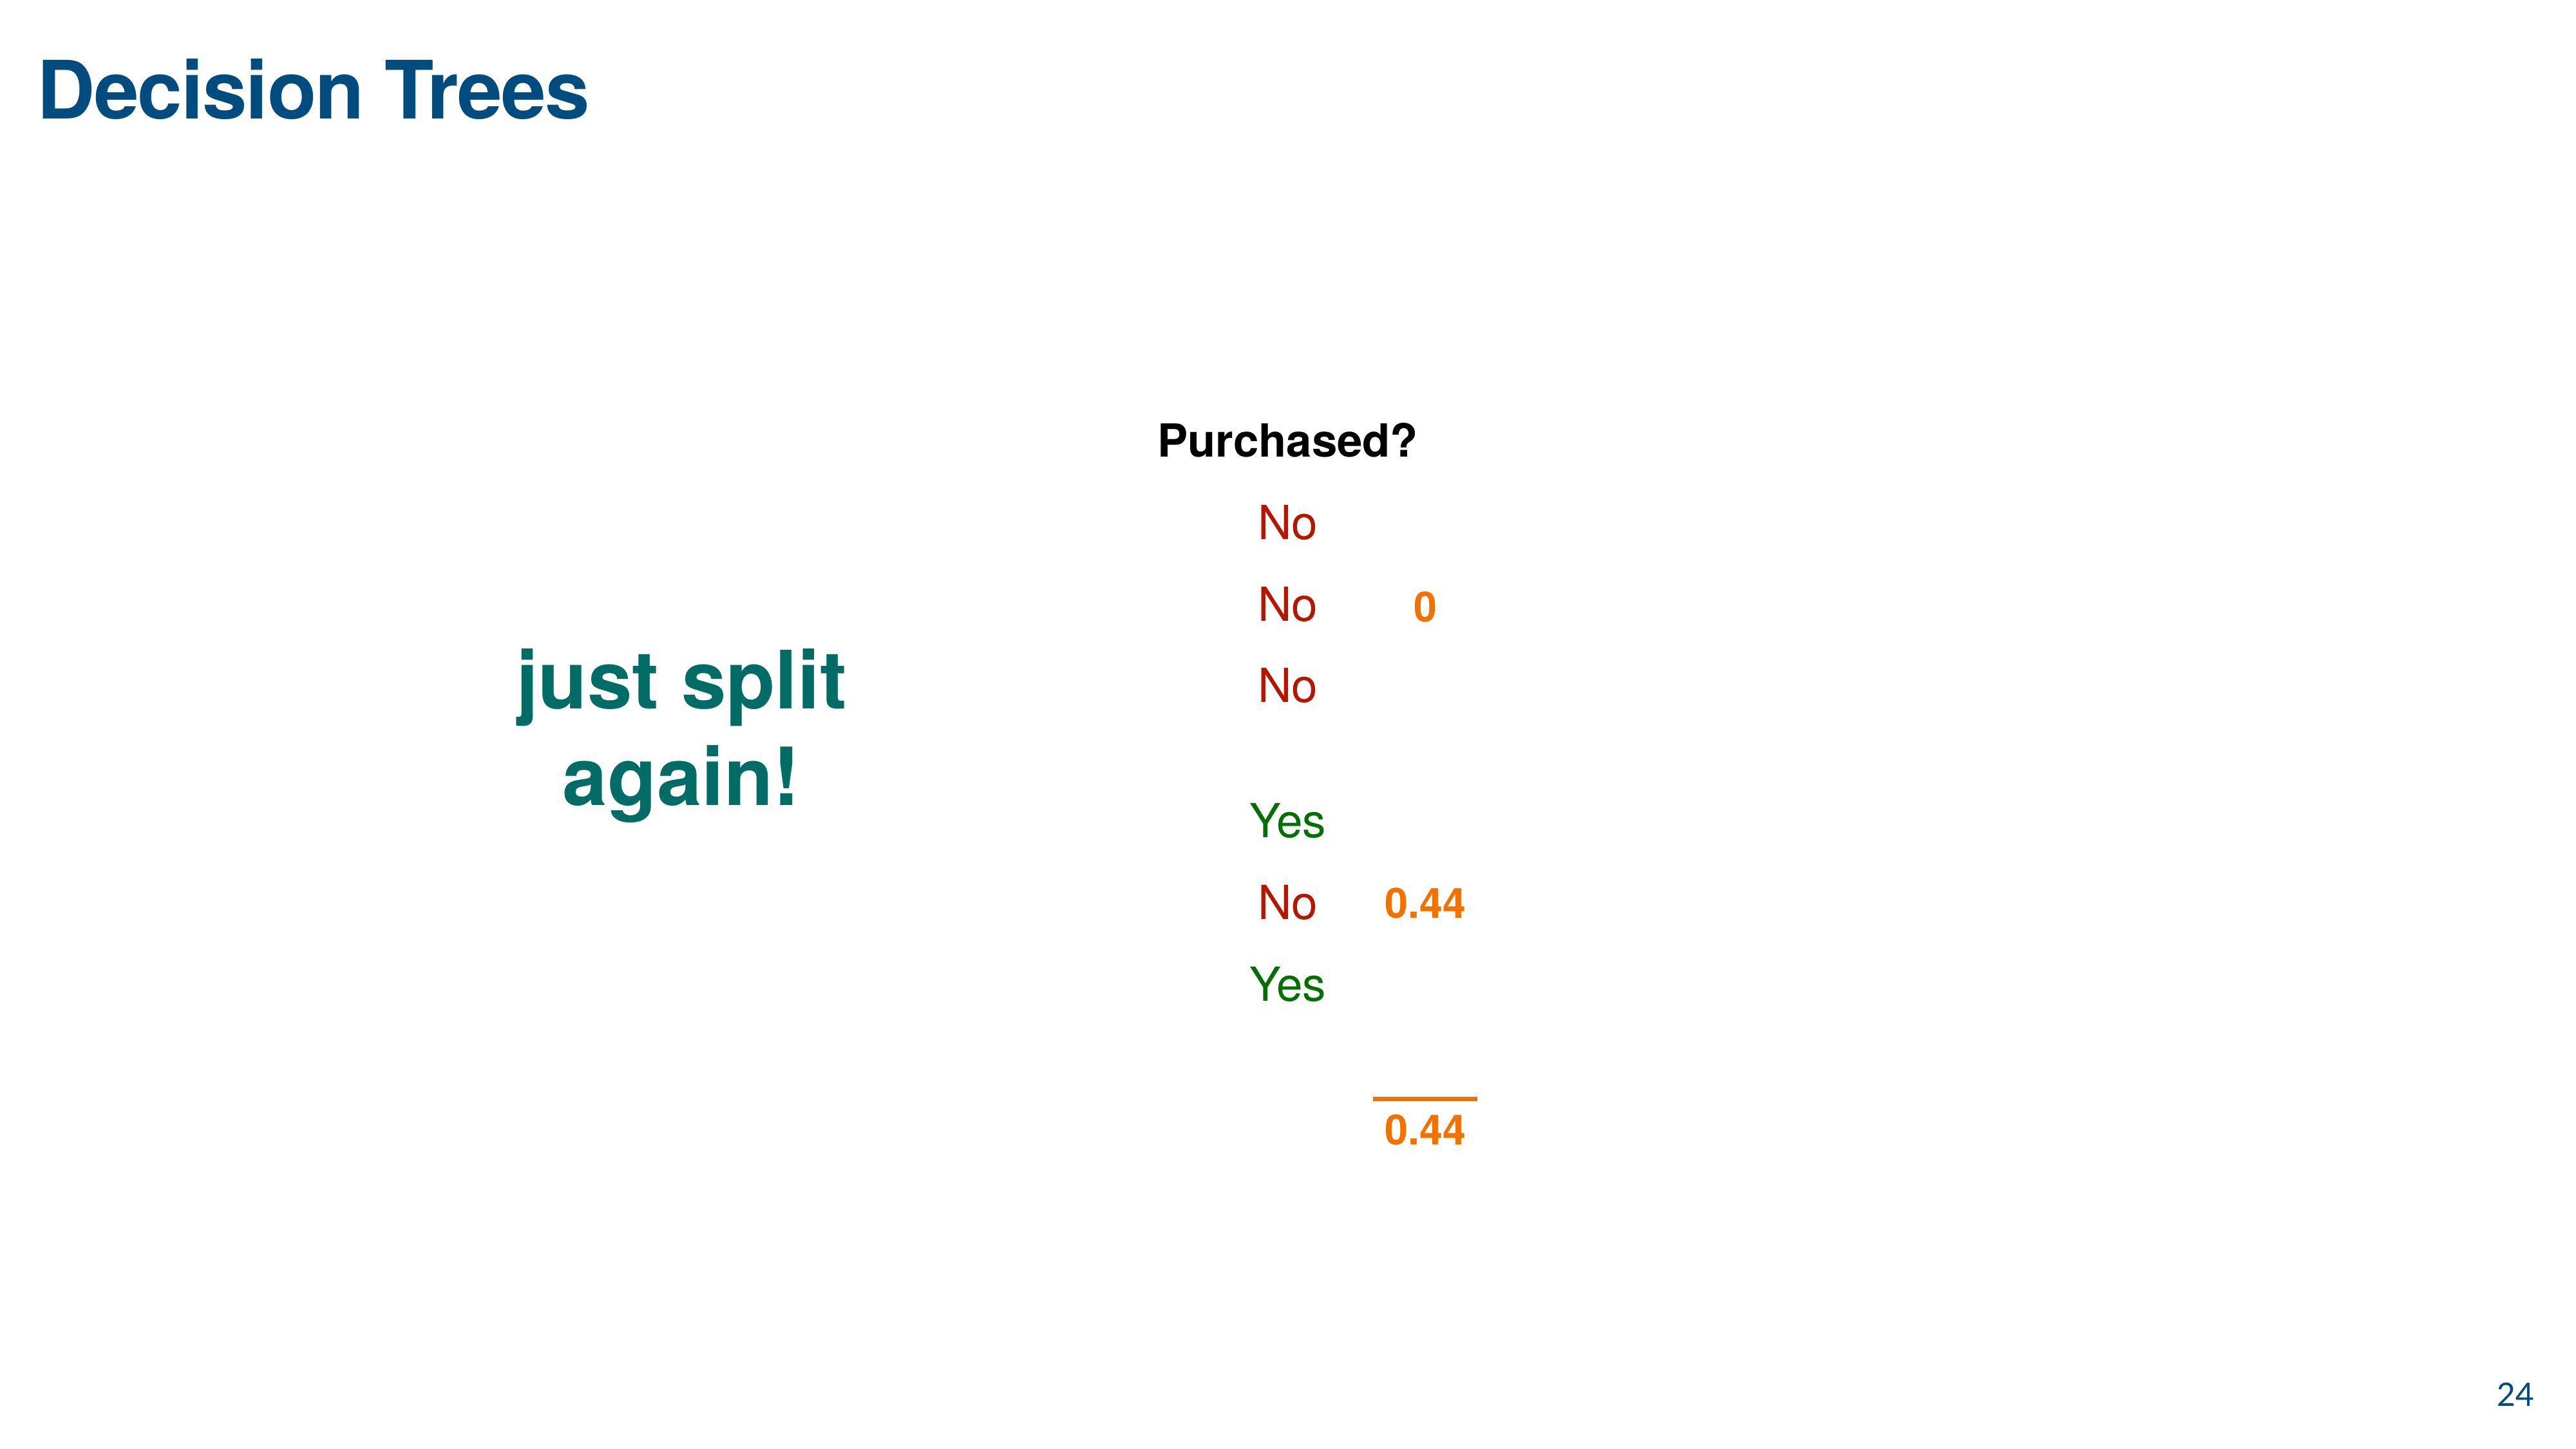

Decision Trees
Purchased?
No
No
0
just split again!
No
Yes
No
0.44
Yes
0.44

24